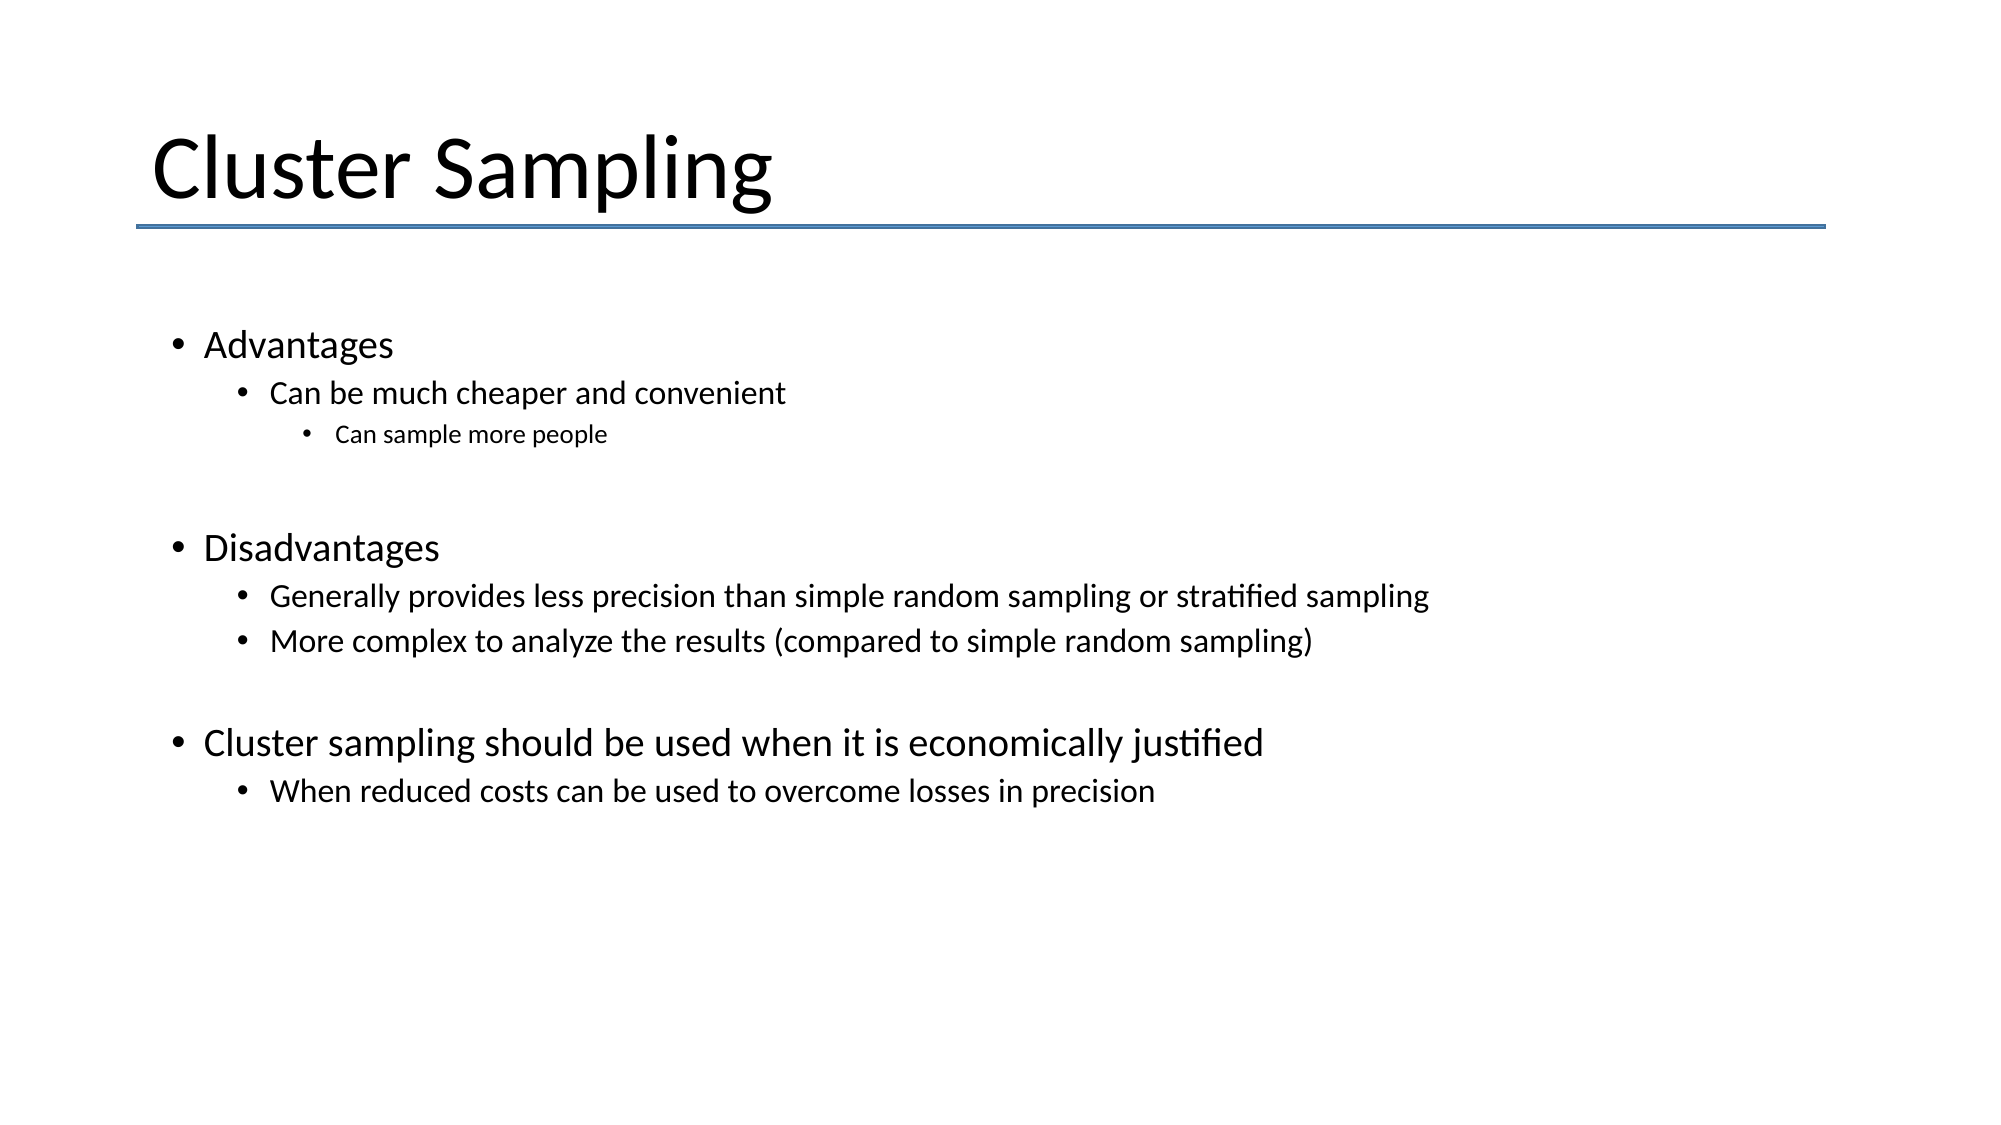

# Cluster Sampling

Advantages
Can be much cheaper and convenient
Can sample more people

Disadvantages
Generally provides less precision than simple random sampling or stratified sampling
More complex to analyze the results (compared to simple random sampling)

Cluster sampling should be used when it is economically justified
When reduced costs can be used to overcome losses in precision